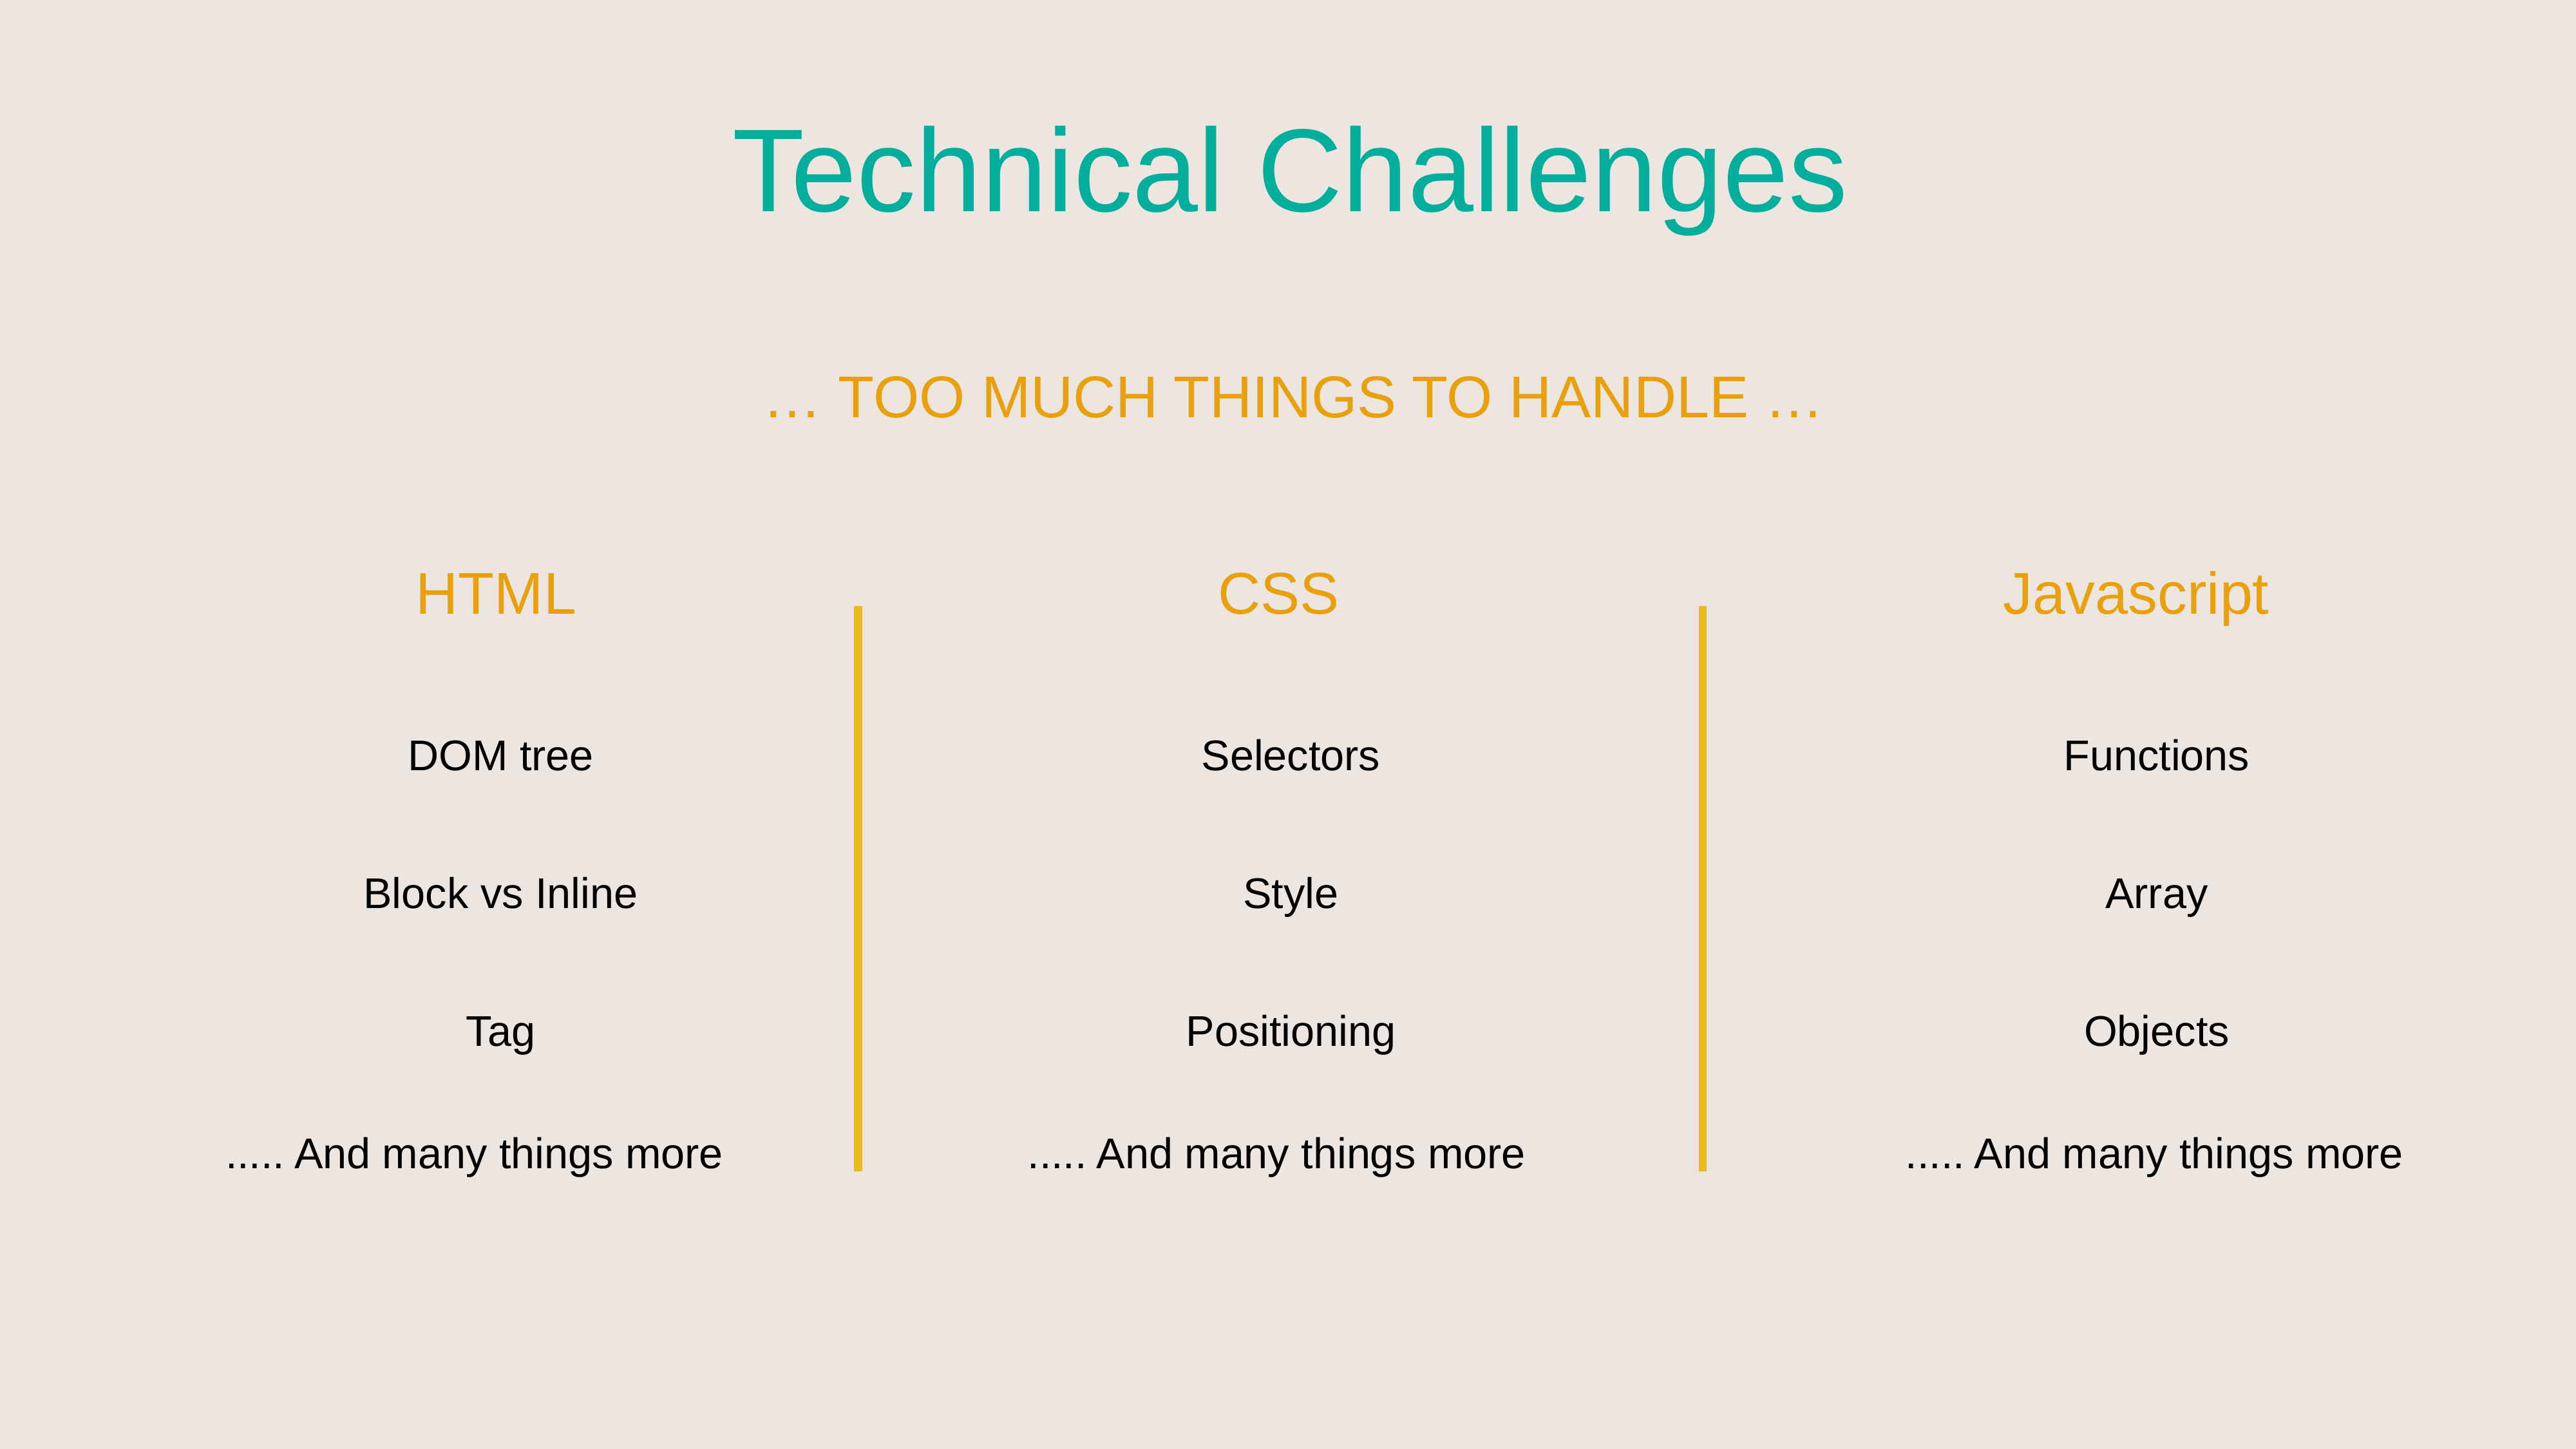

Technical Challenges

… TOO MUCH THINGS TO HANDLE …
HTML
CSS
Javascript
DOM tree
Selectors
Functions
Block vs Inline
Style
Array
Tag
Positioning
Objects
..... And many things more
..... And many things more
..... And many things more